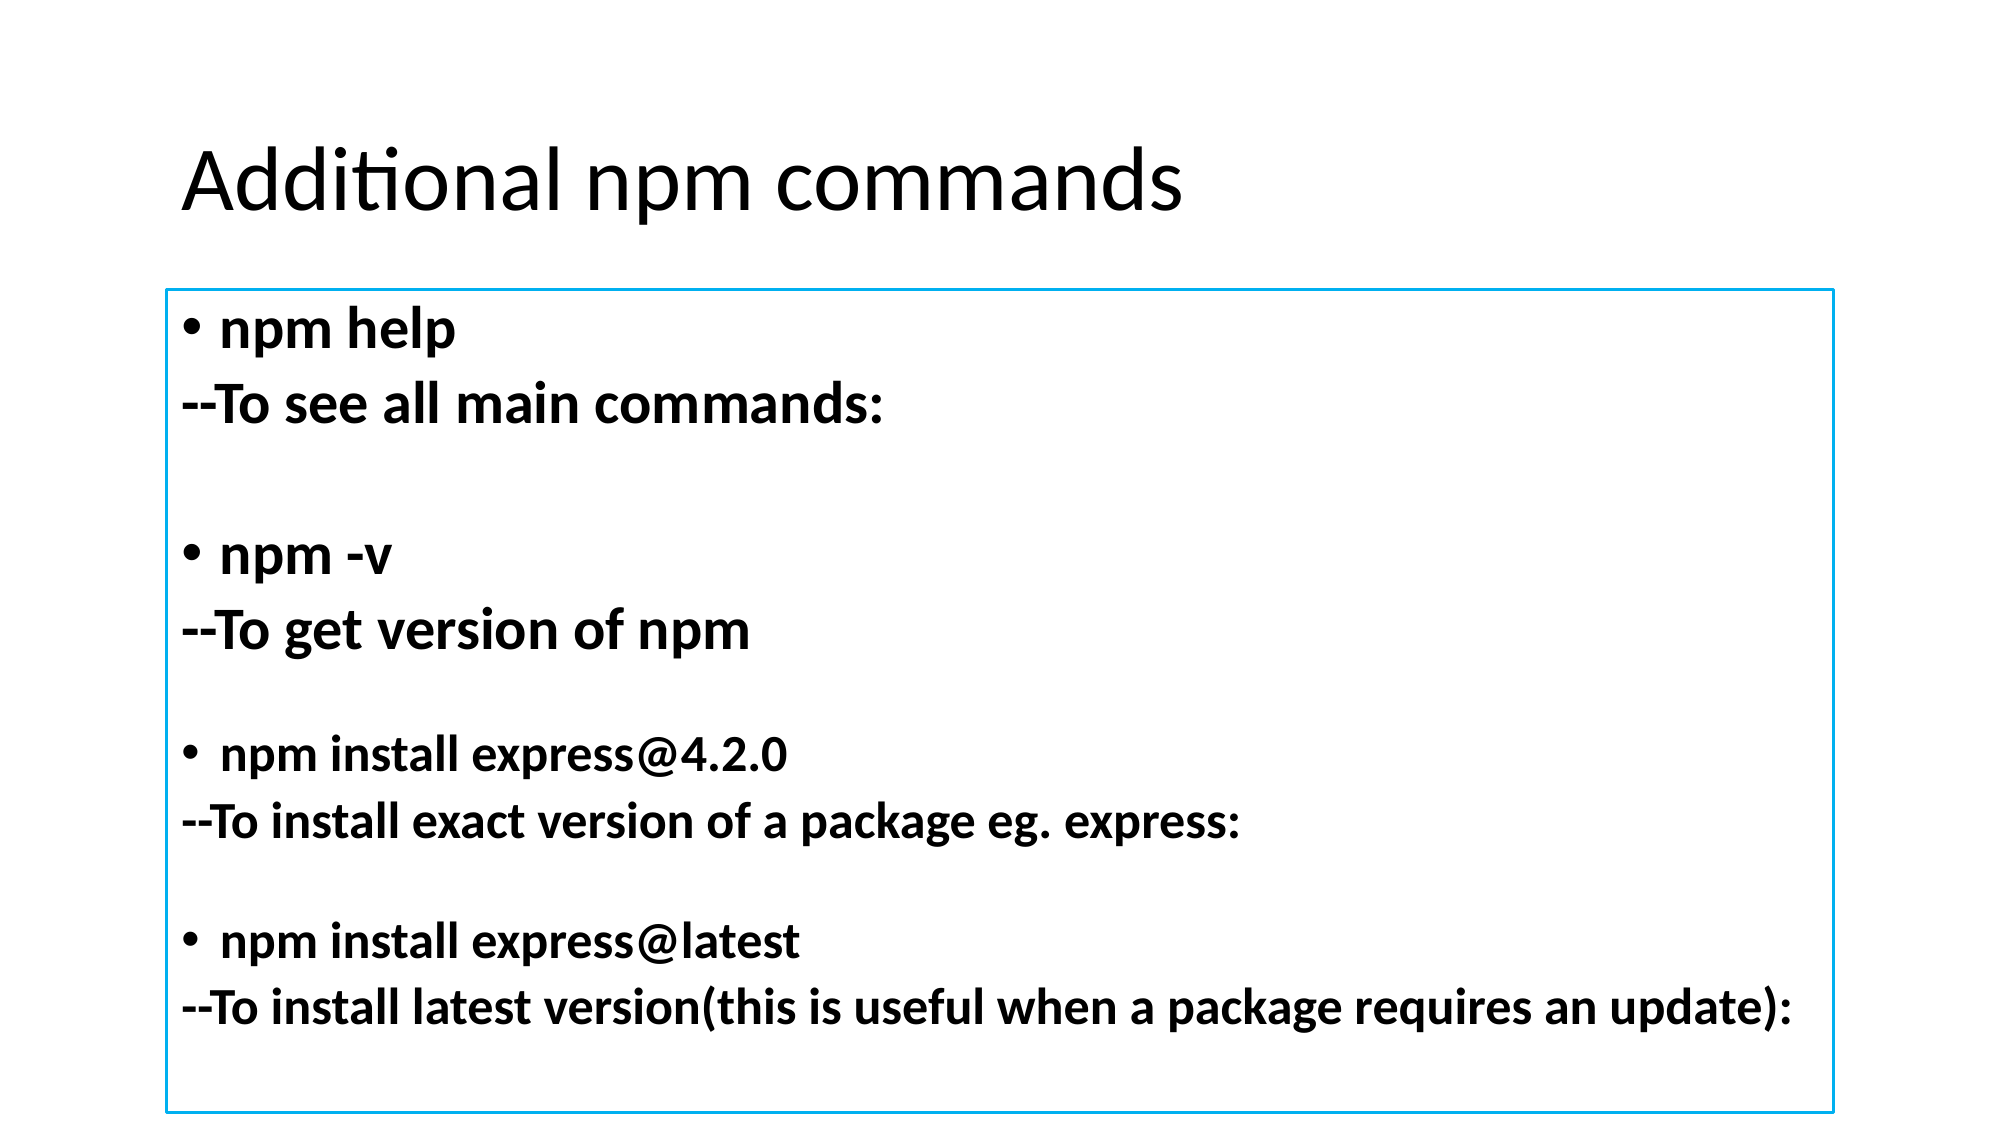

# Additional npm commands
npm help
--To see all main commands:

npm -v
--To get version of npm

npm install express@4.2.0
--To install exact version of a package eg. express:

npm install express@latest
--To install latest version(this is useful when a package requires an update):